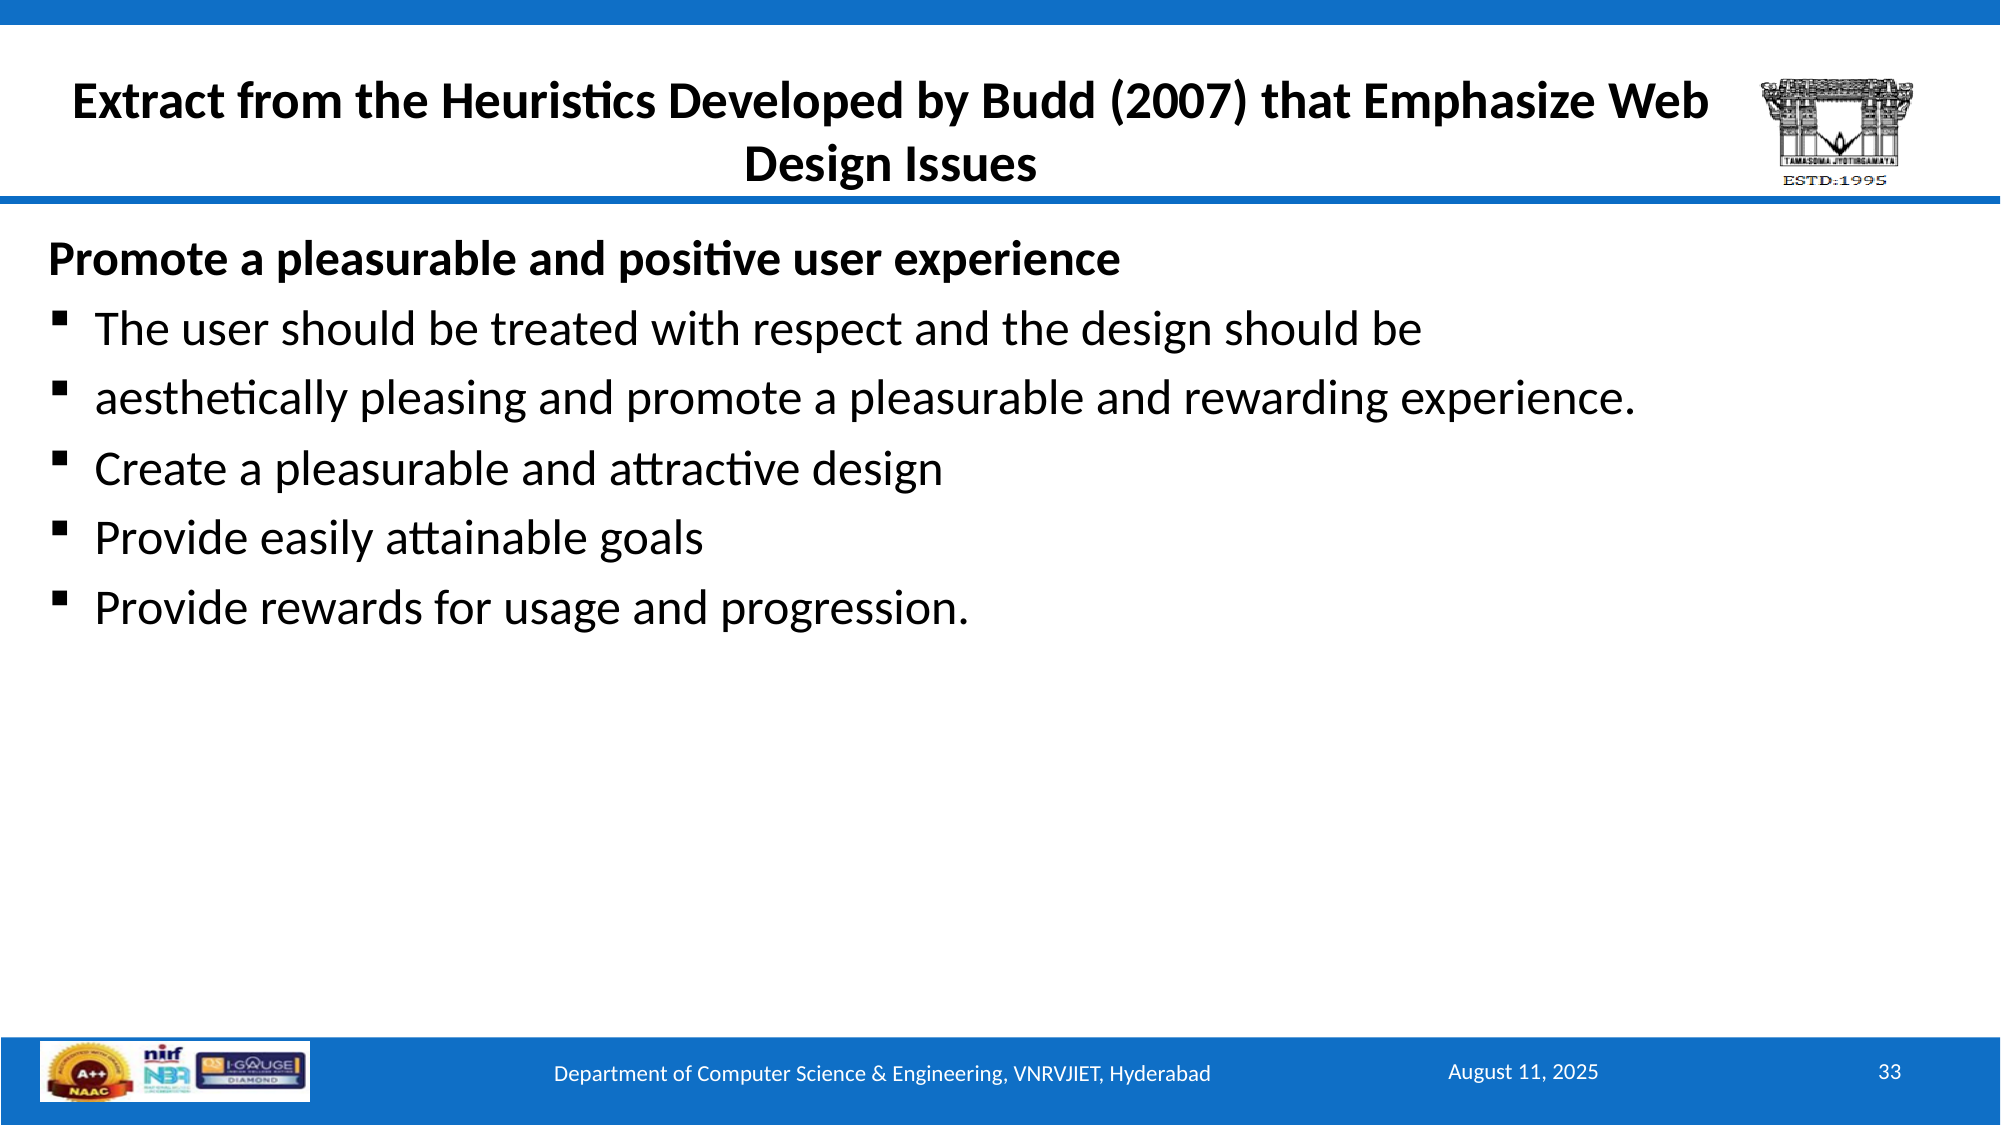

# Extract from the Heuristics Developed by Budd (2007) that Emphasize Web Design Issues
Promote a pleasurable and positive user experience
The user should be treated with respect and the design should be
aesthetically pleasing and promote a pleasurable and rewarding experience.
Create a pleasurable and attractive design
Provide easily attainable goals
Provide rewards for usage and progression.
August 11, 2025
33
Department of Computer Science & Engineering, VNRVJIET, Hyderabad